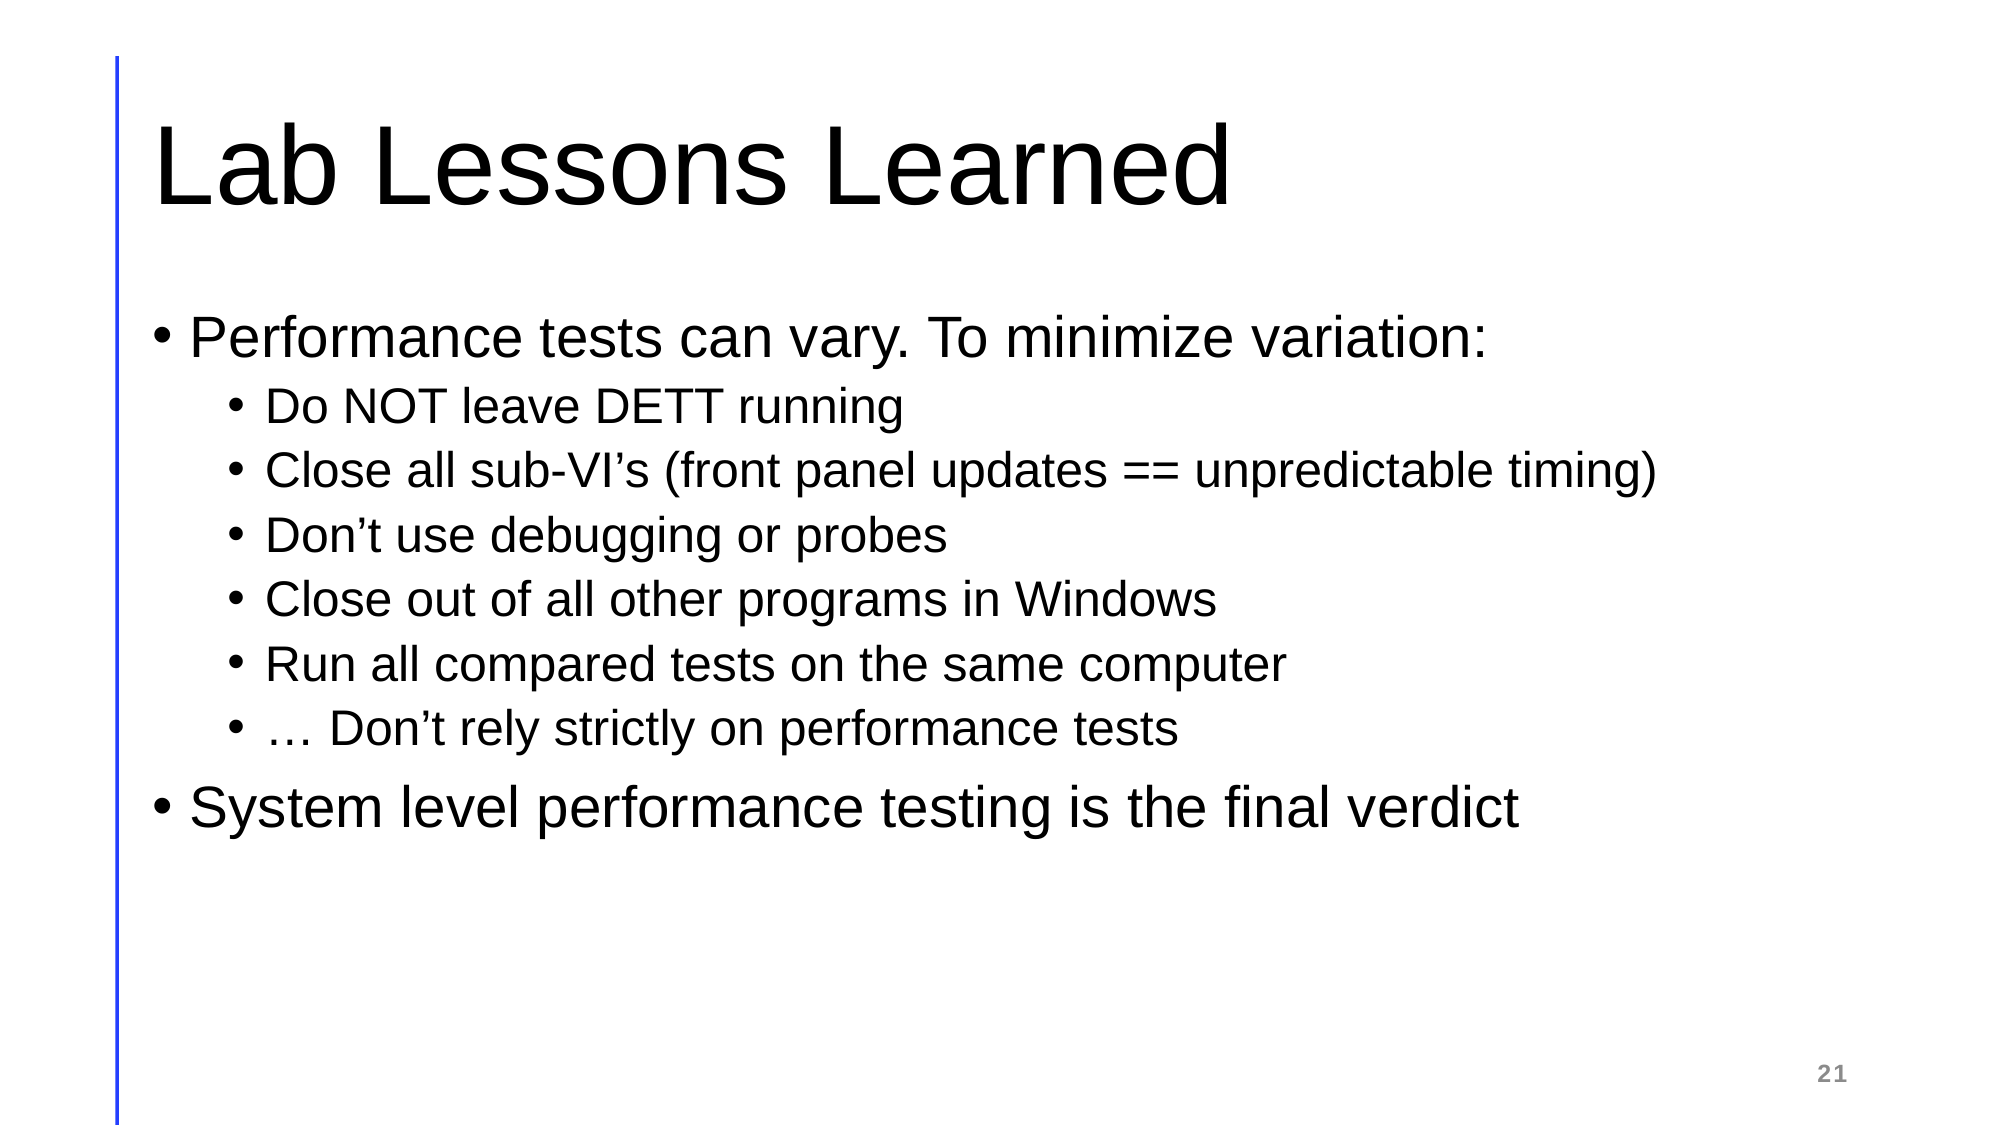

# Lab Lessons Learned
Performance tests can vary. To minimize variation:
Do NOT leave DETT running
Close all sub-VI’s (front panel updates == unpredictable timing)
Don’t use debugging or probes
Close out of all other programs in Windows
Run all compared tests on the same computer
… Don’t rely strictly on performance tests
System level performance testing is the final verdict

21